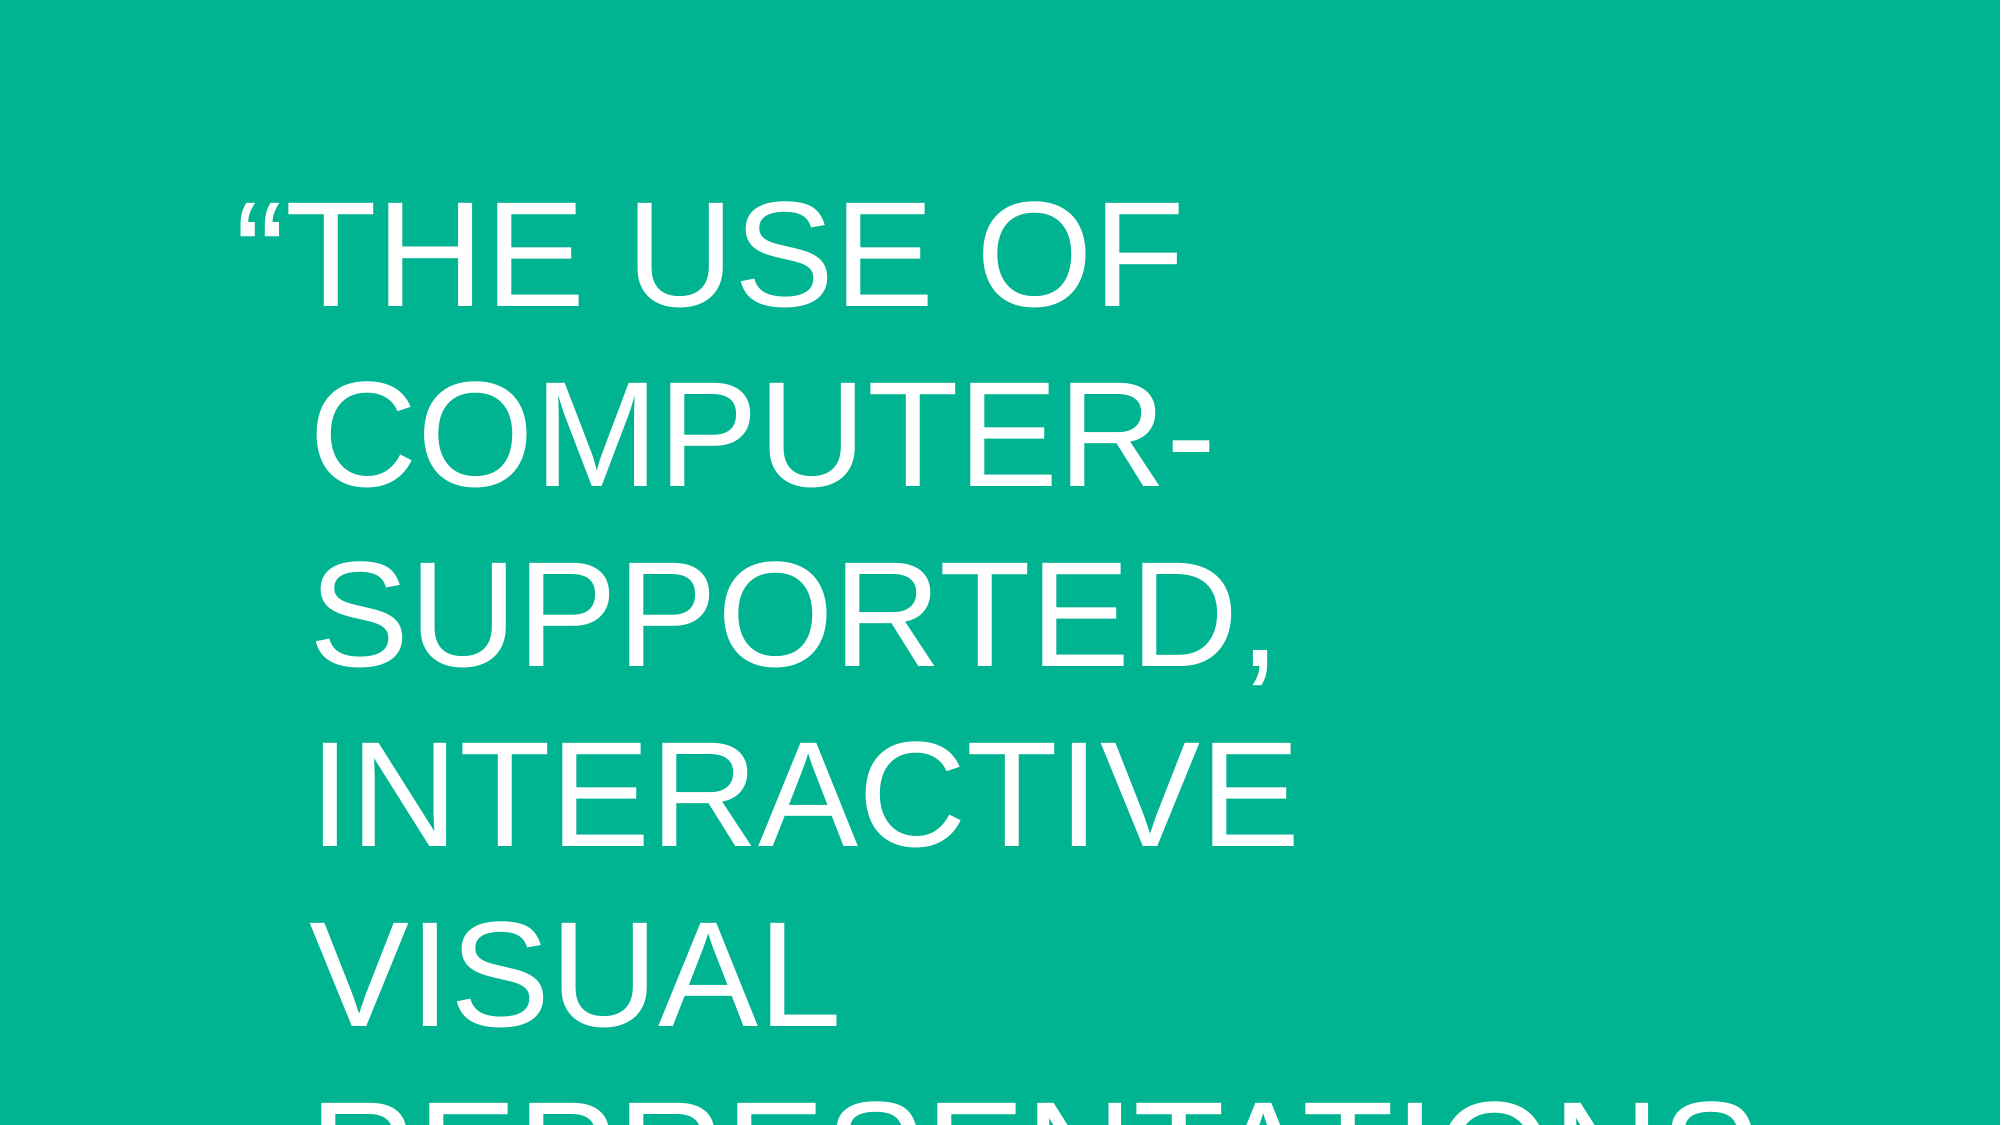

“The use of computer-supported, interactive visual representations of data to amplify cognition.”